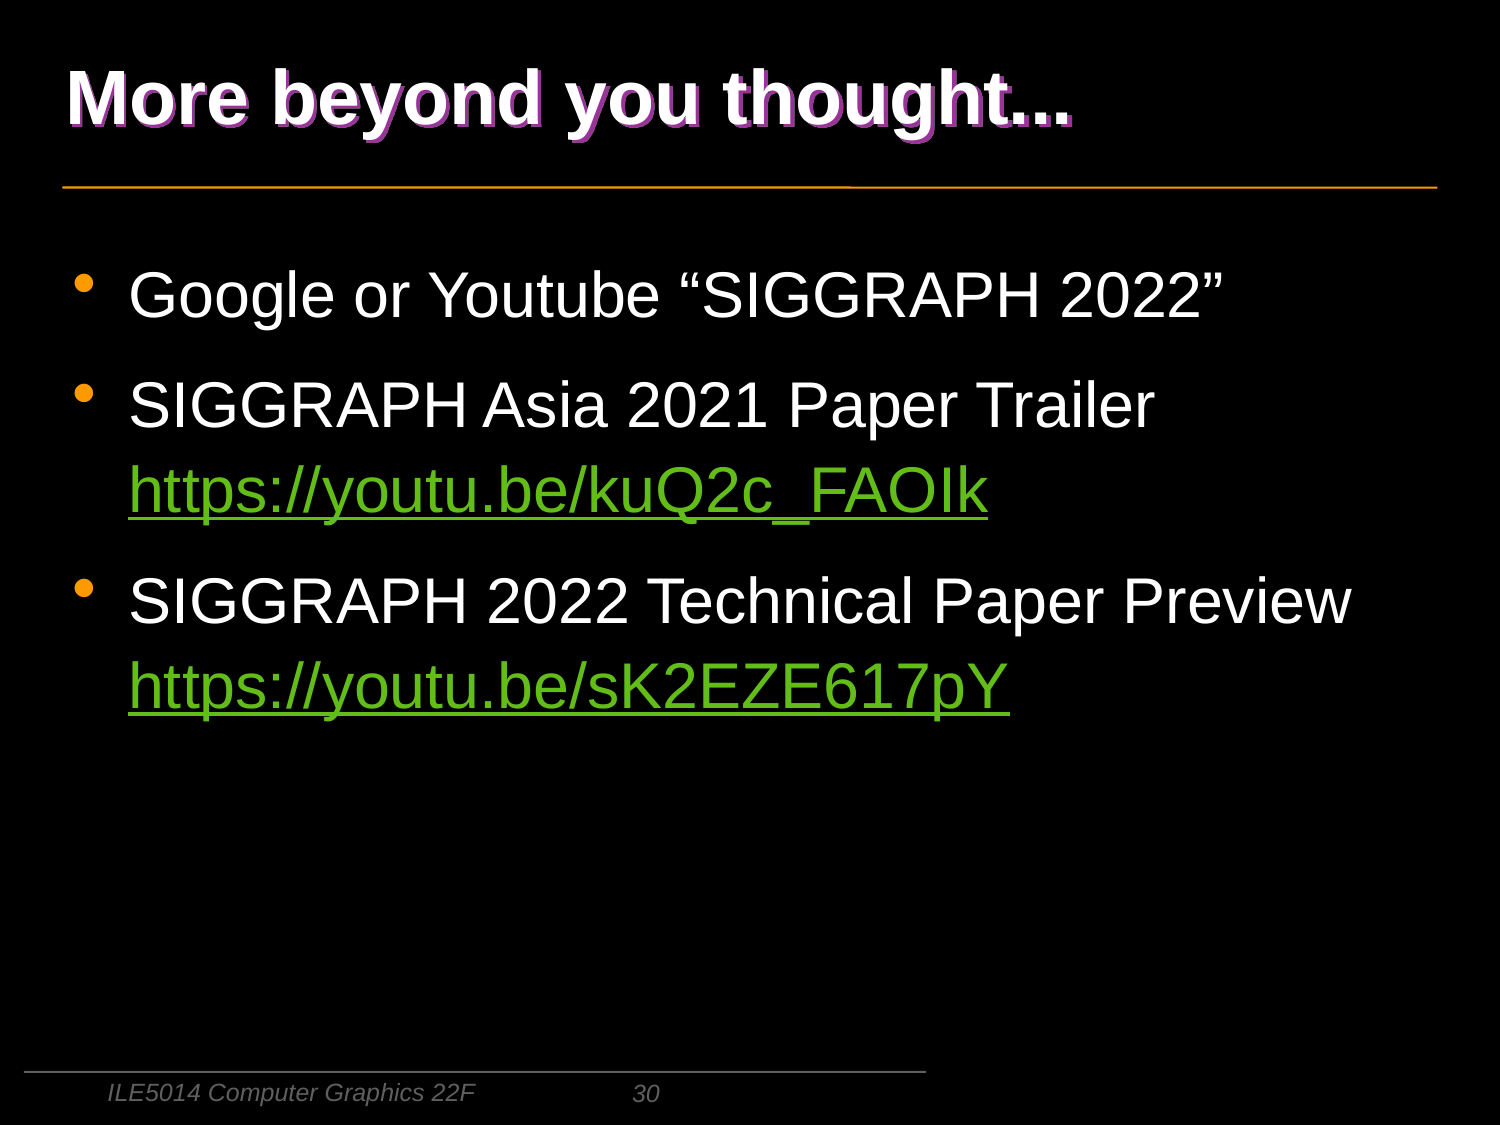

# More beyond you thought...
Google or Youtube “SIGGRAPH 2022”
SIGGRAPH Asia 2021 Paper Trailer https://youtu.be/kuQ2c_FAOIk
SIGGRAPH 2022 Technical Paper Preview https://youtu.be/sK2EZE617pY

ILE5014 Computer Graphics 22F
30